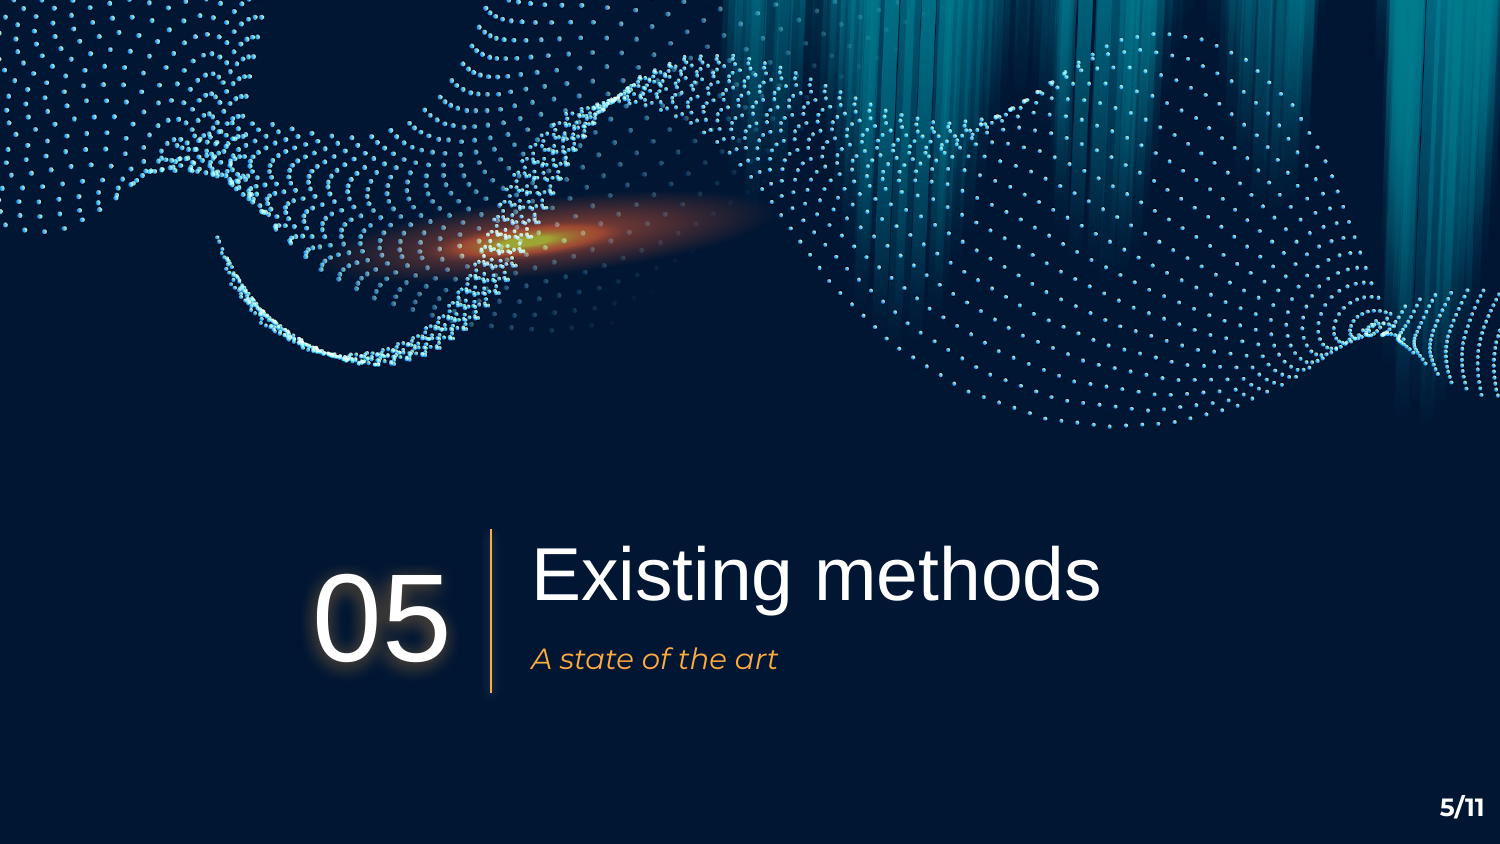

05
# Existing methods
A state of the art
5/11